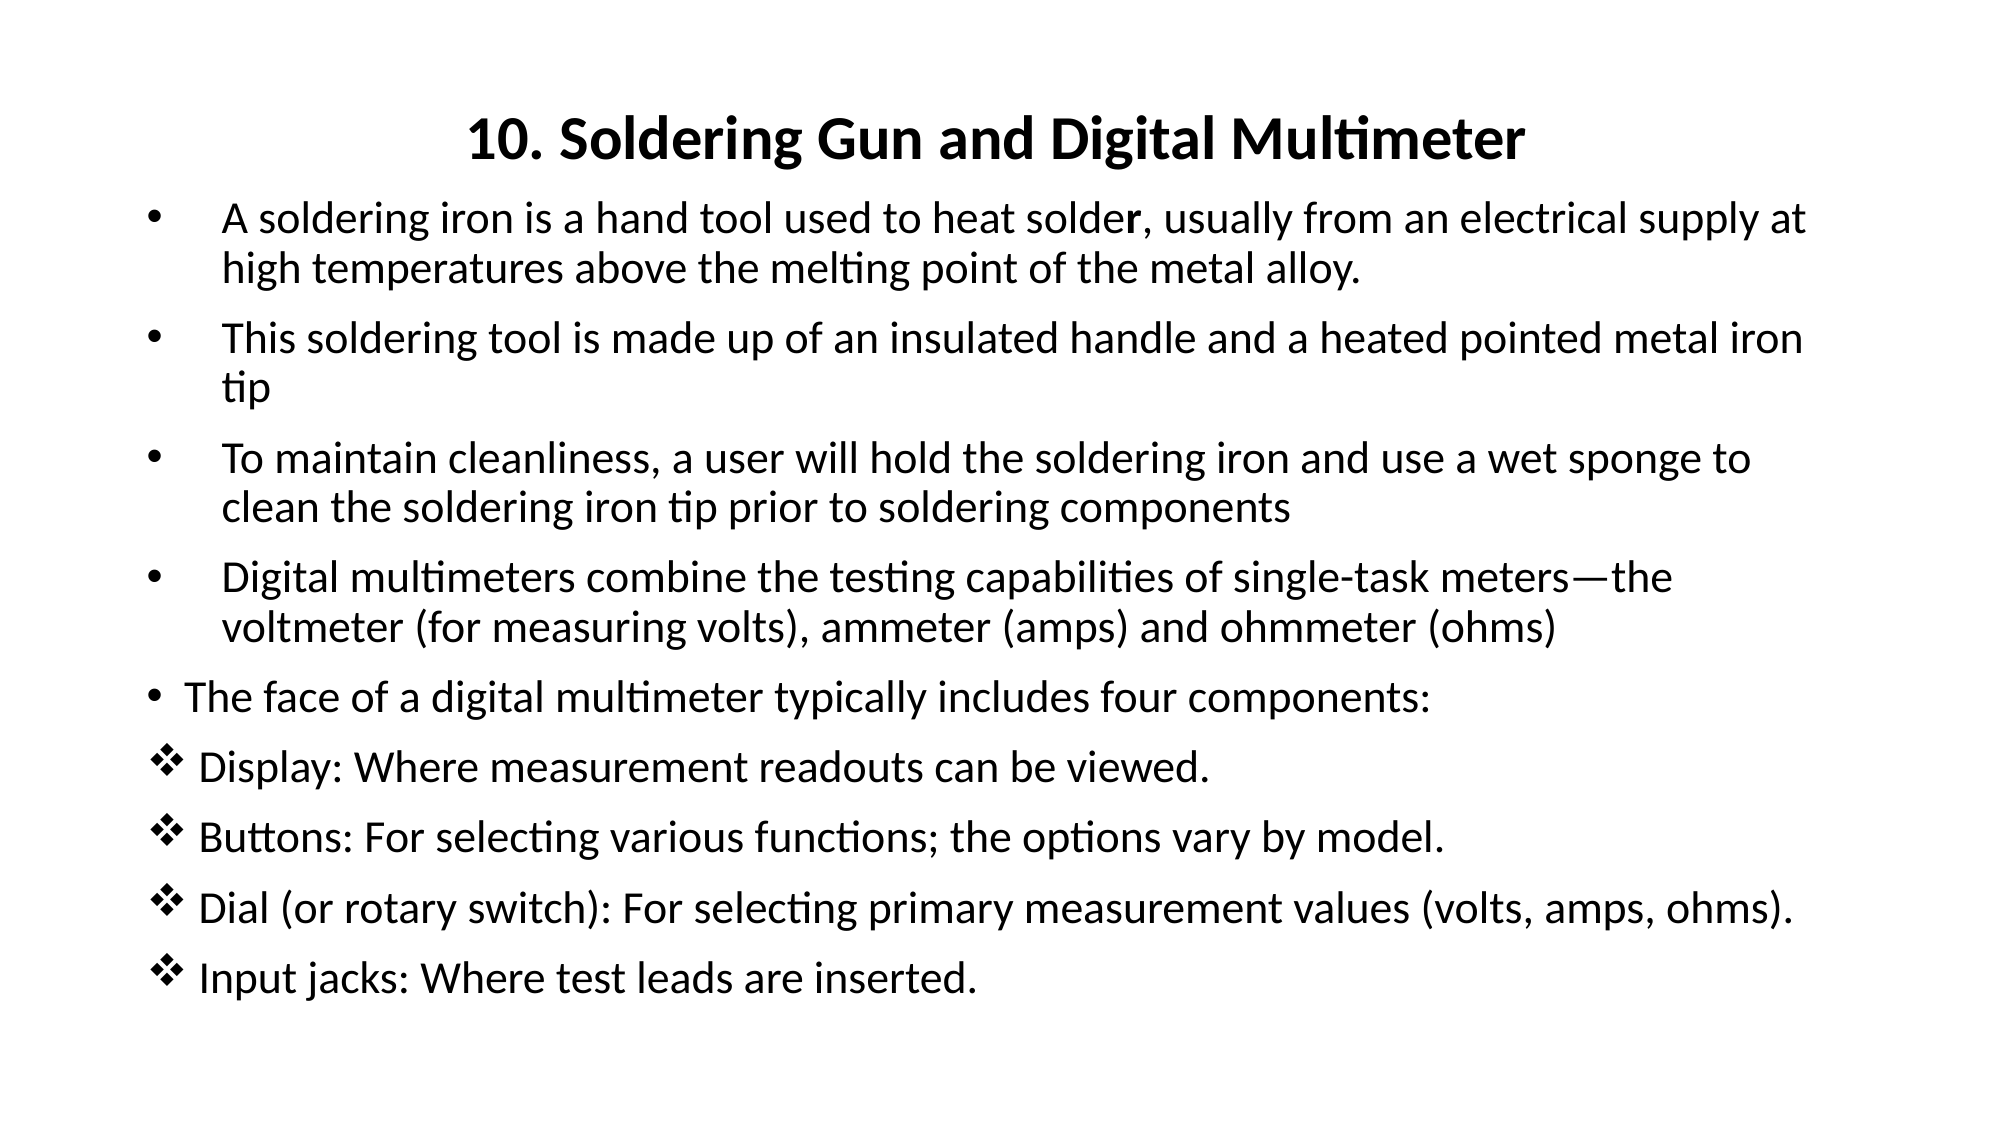

10. Soldering Gun and Digital Multimeter
A soldering iron is a hand tool used to heat solder, usually from an electrical supply at high temperatures above the melting point of the metal alloy.
This soldering tool is made up of an insulated handle and a heated pointed metal iron tip
To maintain cleanliness, a user will hold the soldering iron and use a wet sponge to clean the soldering iron tip prior to soldering components
Digital multimeters combine the testing capabilities of single-task meters—the voltmeter (for measuring volts), ammeter (amps) and ohmmeter (ohms)
The face of a digital multimeter typically includes four components:
 Display: Where measurement readouts can be viewed.
 Buttons: For selecting various functions; the options vary by model.
 Dial (or rotary switch): For selecting primary measurement values (volts, amps, ohms).
 Input jacks: Where test leads are inserted.